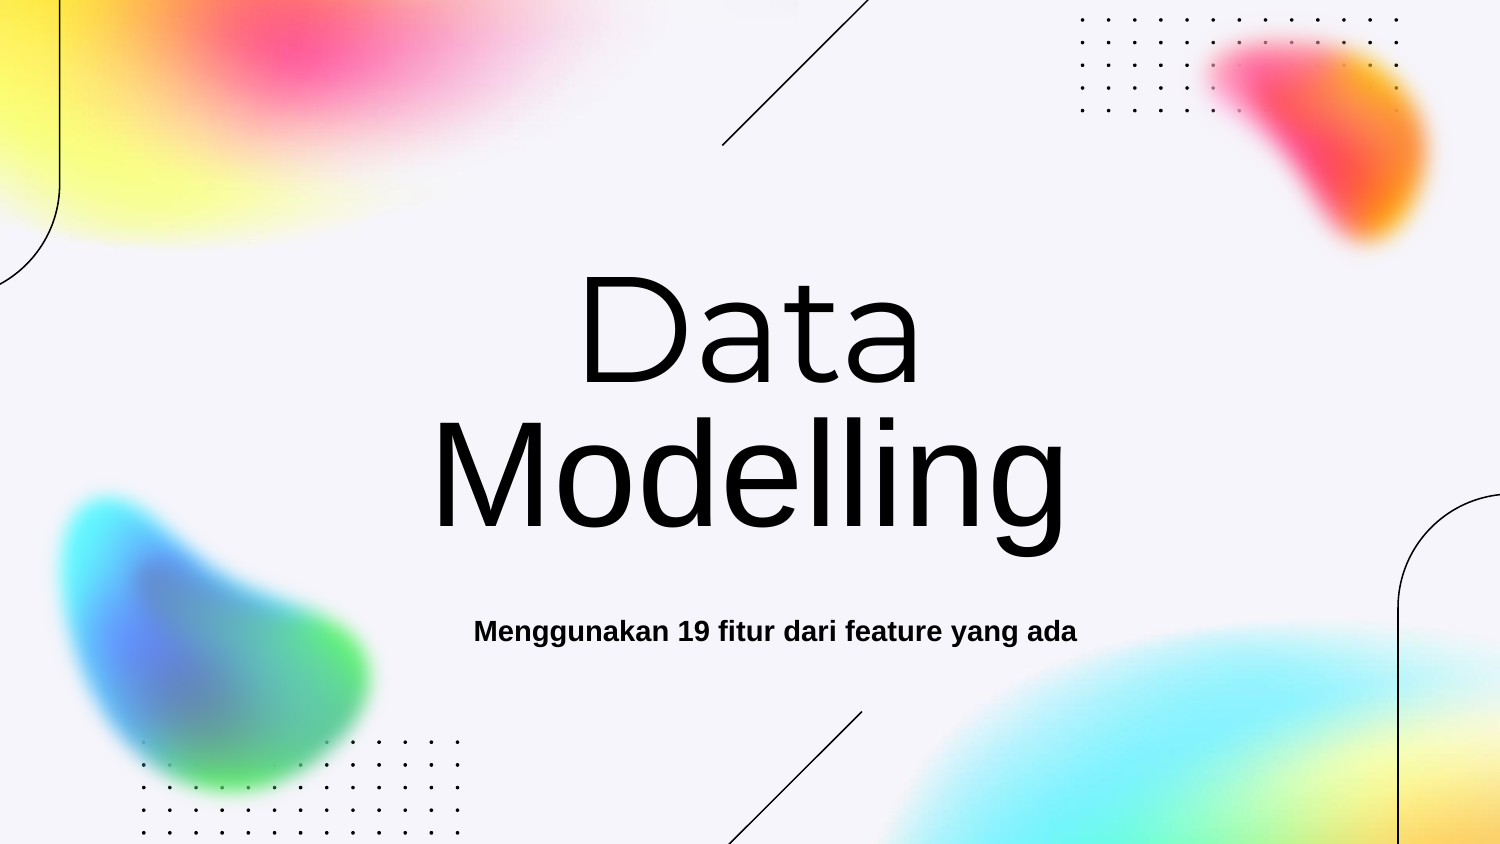

# Data
Modelling
Menggunakan 19 fitur dari feature yang ada